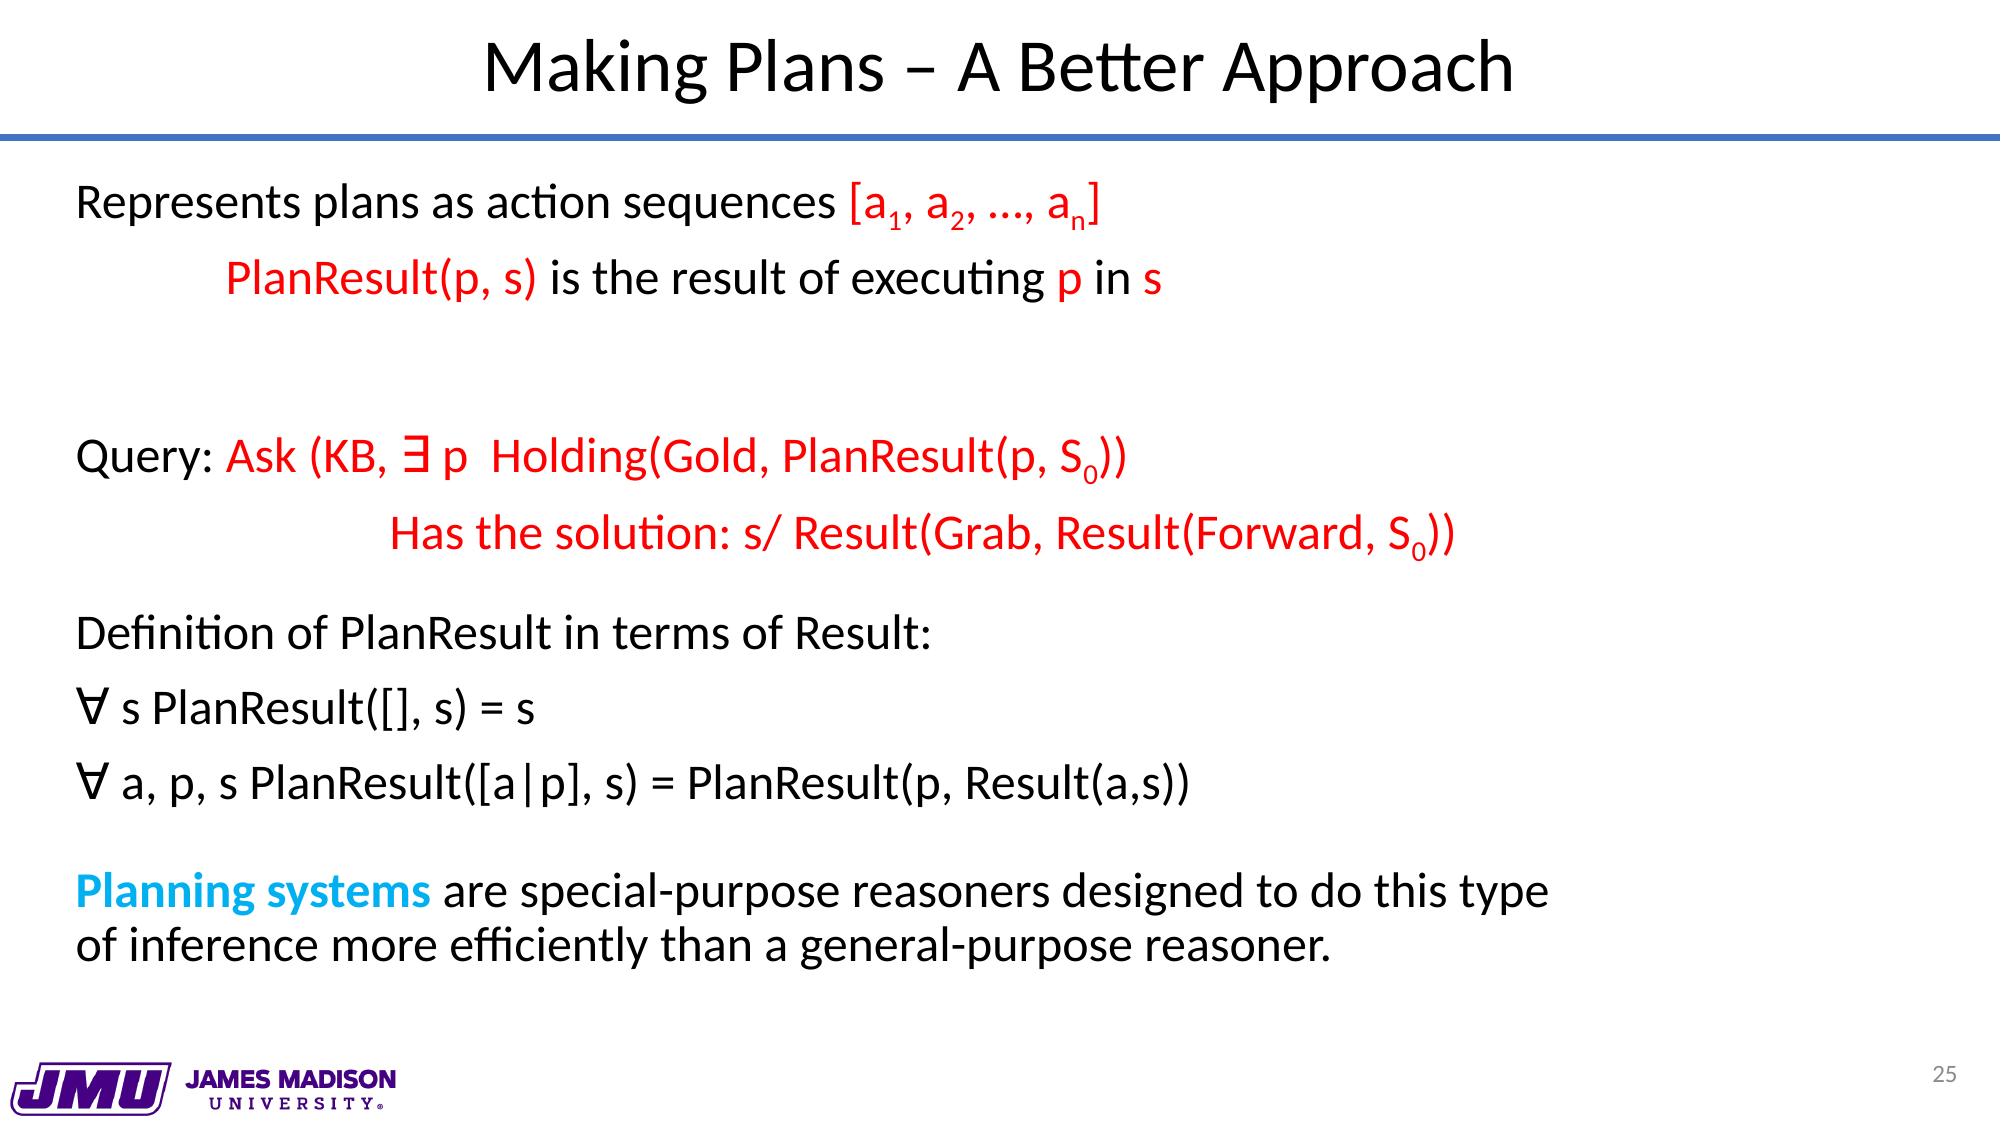

# Making Plans – A Better Approach
Represents plans as action sequences [a1, a2, …, an]
	PlanResult(p, s) is the result of executing p in s
Query: Ask (KB, ∃ p  Holding(Gold, PlanResult(p, S0))
Has the solution: s/ Result(Grab, Result(Forward, S0))
Definition of PlanResult in terms of Result:
∀ s PlanResult([], s) = s
∀ a, p, s PlanResult([a|p], s) = PlanResult(p, Result(a,s))
Planning systems are special-purpose reasoners designed to do this type of inference more efficiently than a general-purpose reasoner.
25